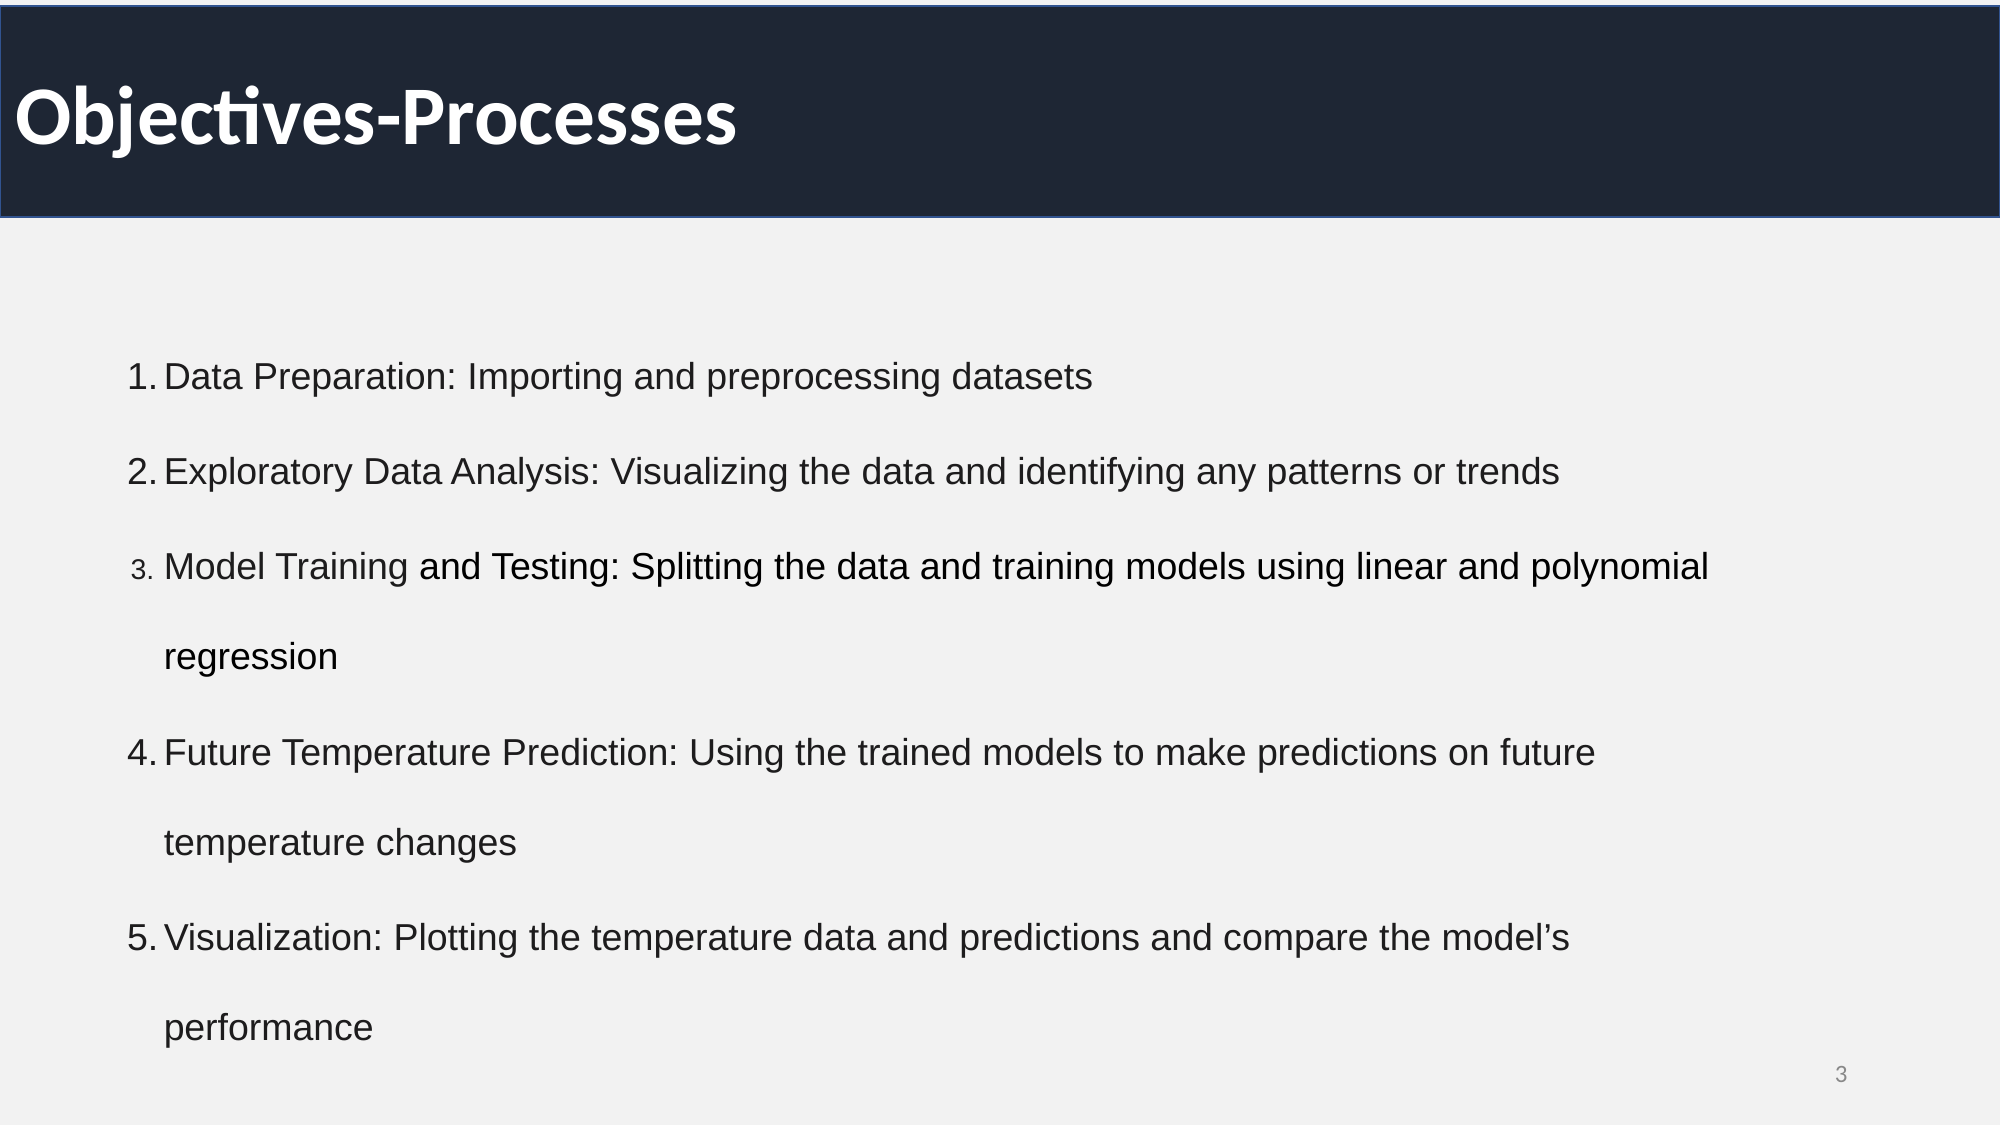

Objectives-Processes
Data Preparation: Importing and preprocessing datasets
Exploratory Data Analysis: Visualizing the data and identifying any patterns or trends
Model Training and Testing: Splitting the data and training models using linear and polynomial regression
Future Temperature Prediction: Using the trained models to make predictions on future temperature changes
Visualization: Plotting the temperature data and predictions and compare the model’s performance

3